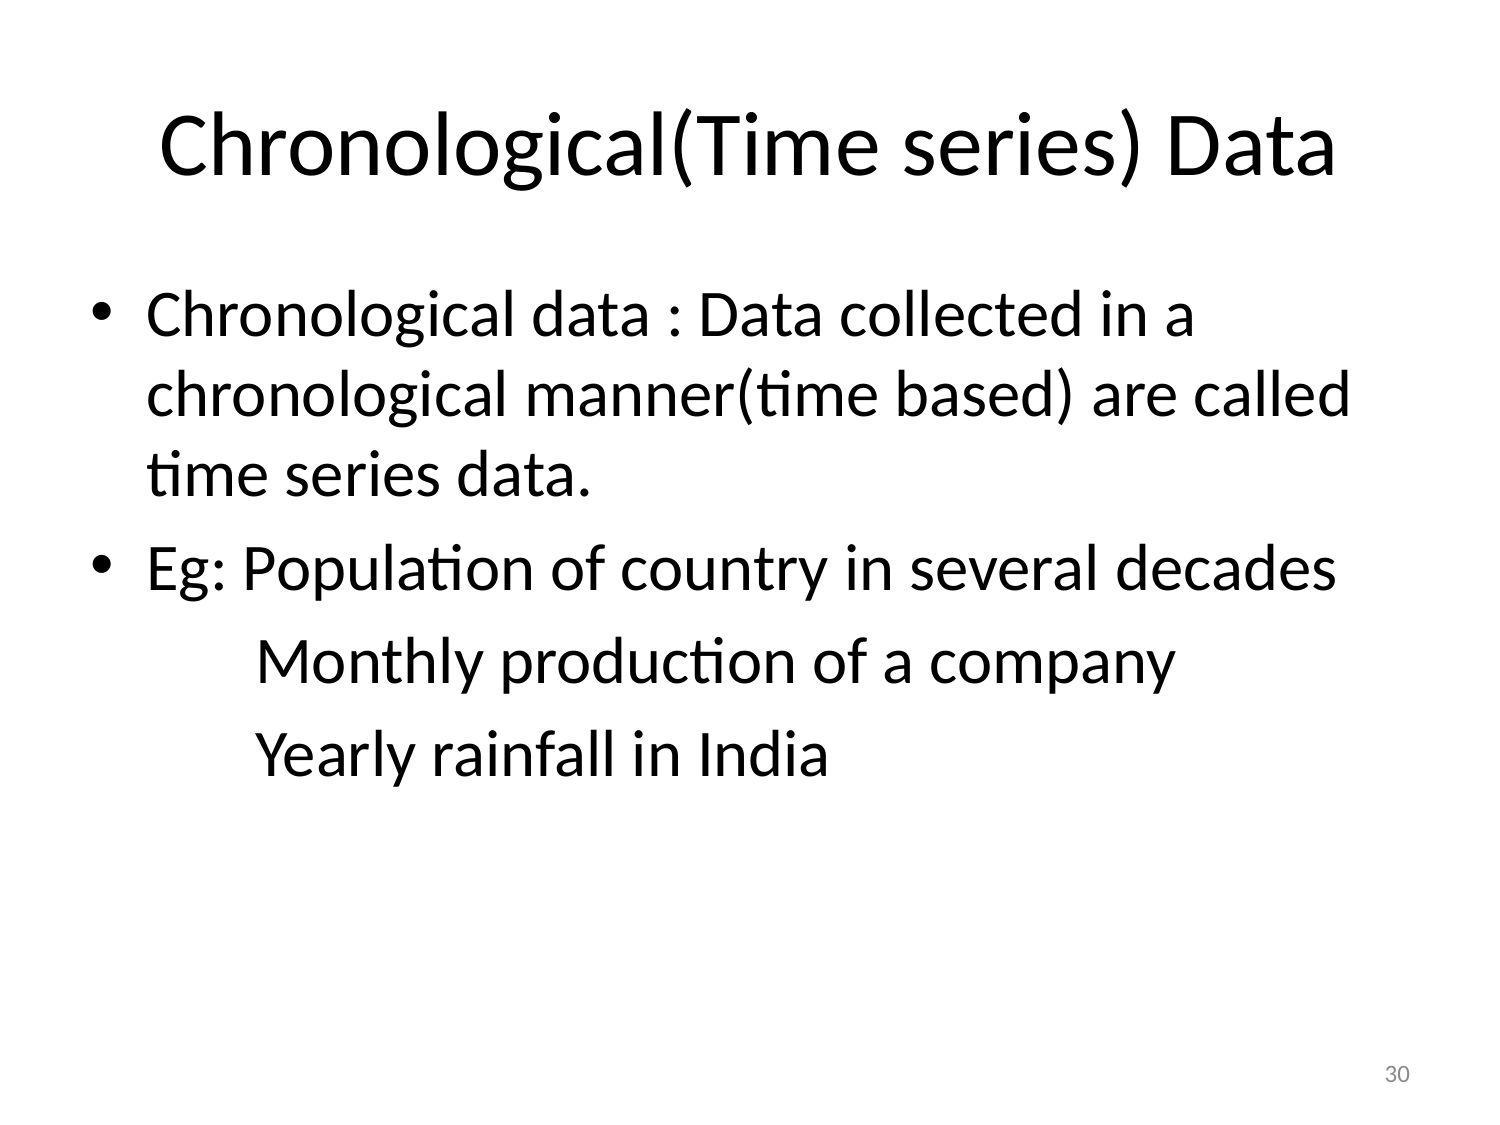

# Chronological(Time series) Data
Chronological data : Data collected in a chronological manner(time based) are called time series data.
Eg: Population of country in several decades
           Monthly production of a company
           Yearly rainfall in India

30